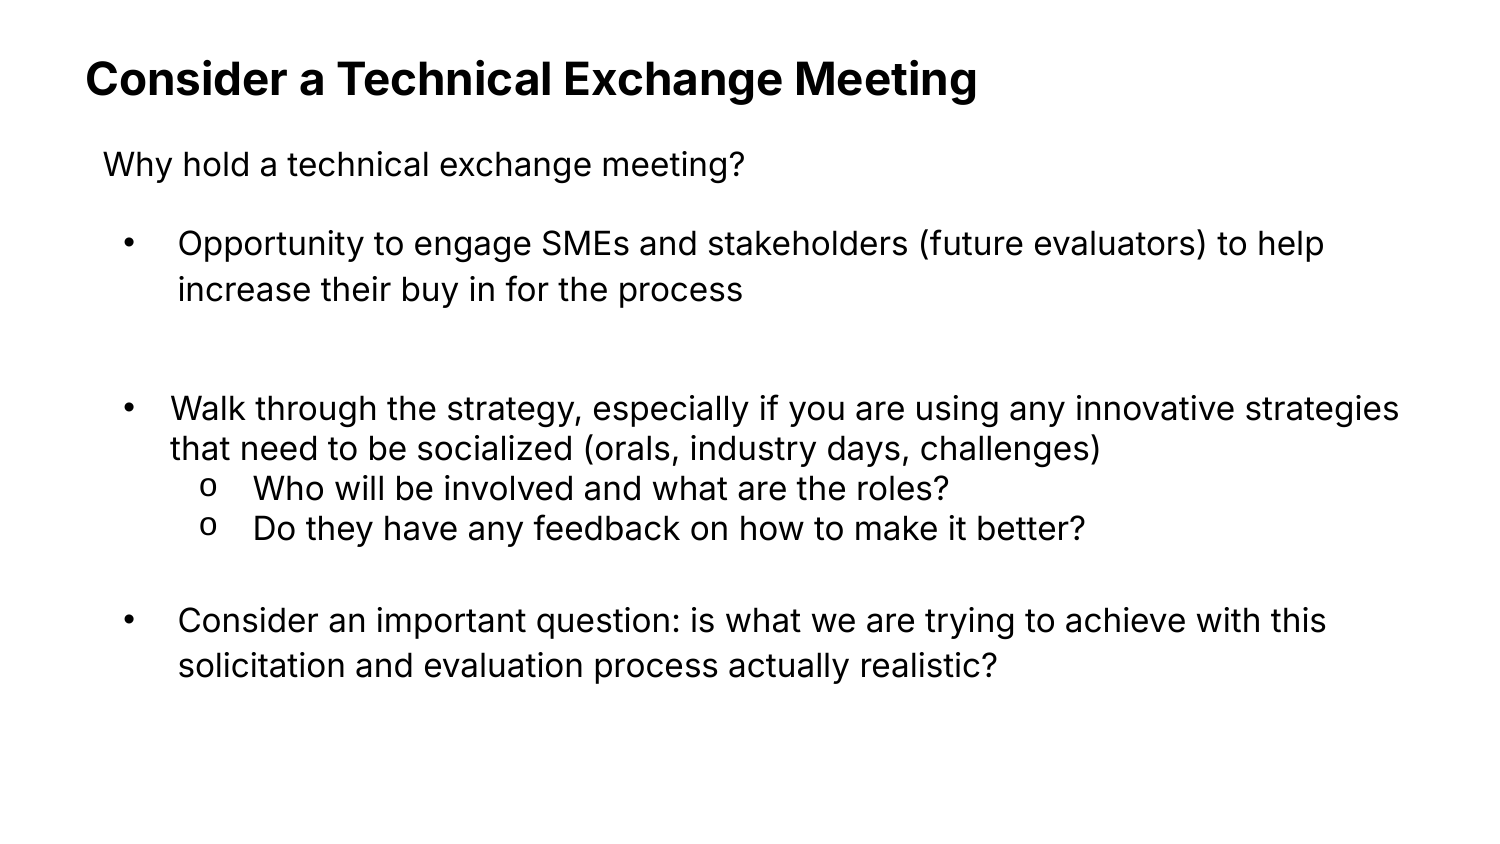

Consider a Technical Exchange Meeting
Why hold a technical exchange meeting?
Opportunity to engage SMEs and stakeholders (future evaluators) to help increase their buy in for the process

Walk through the strategy, especially if you are using any innovative strategies that need to be socialized (orals, industry days, challenges)
Who will be involved and what are the roles?
Do they have any feedback on how to make it better?

Consider an important question: is what we are trying to achieve with this solicitation and evaluation process actually realistic?